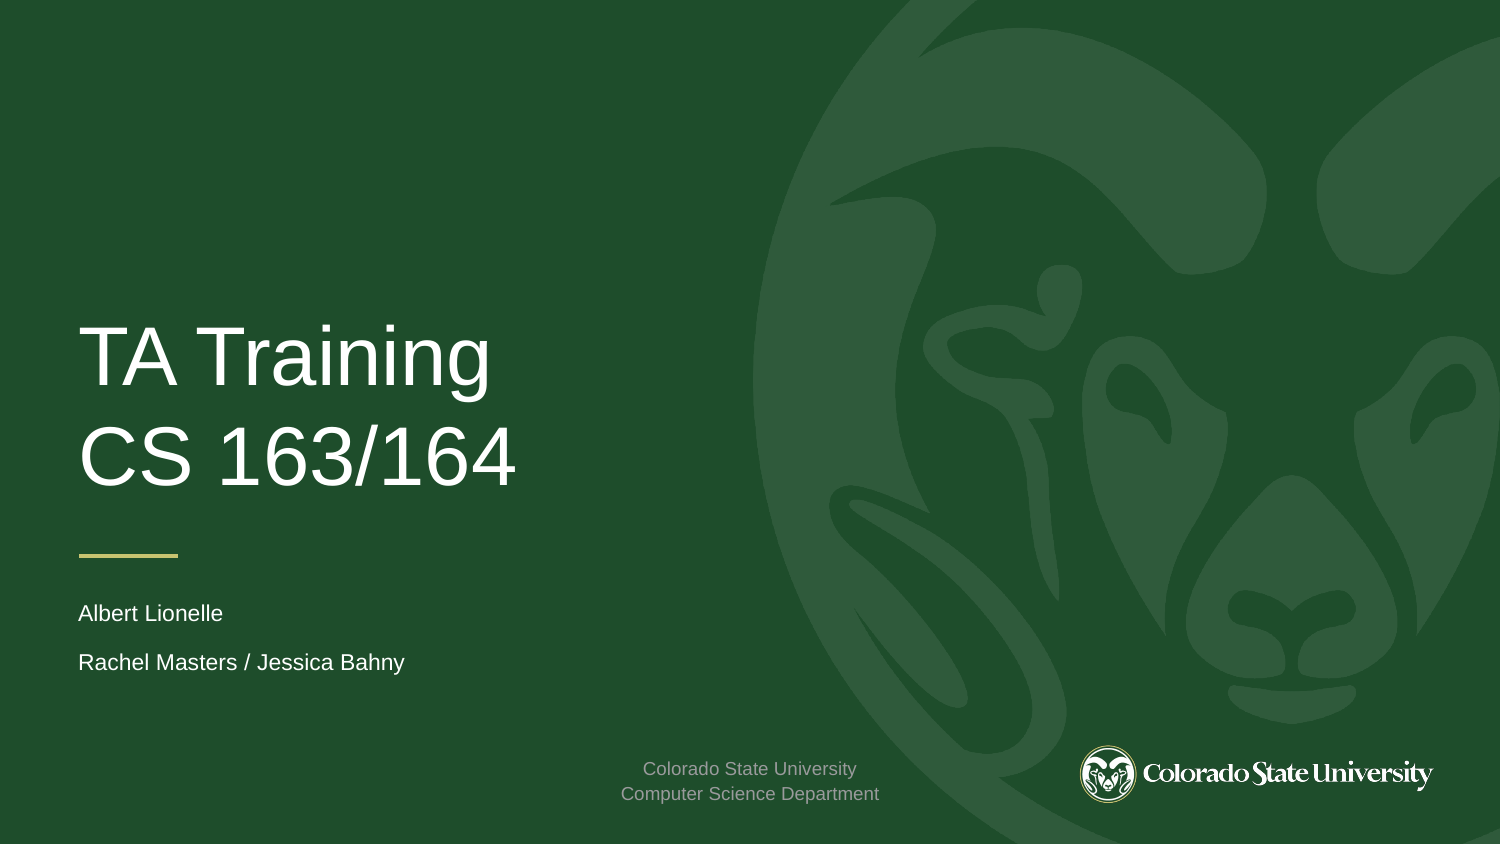

TA Training
CS 163/164
Albert Lionelle
Rachel Masters / Jessica Bahny
 Colorado State University
Computer Science Department